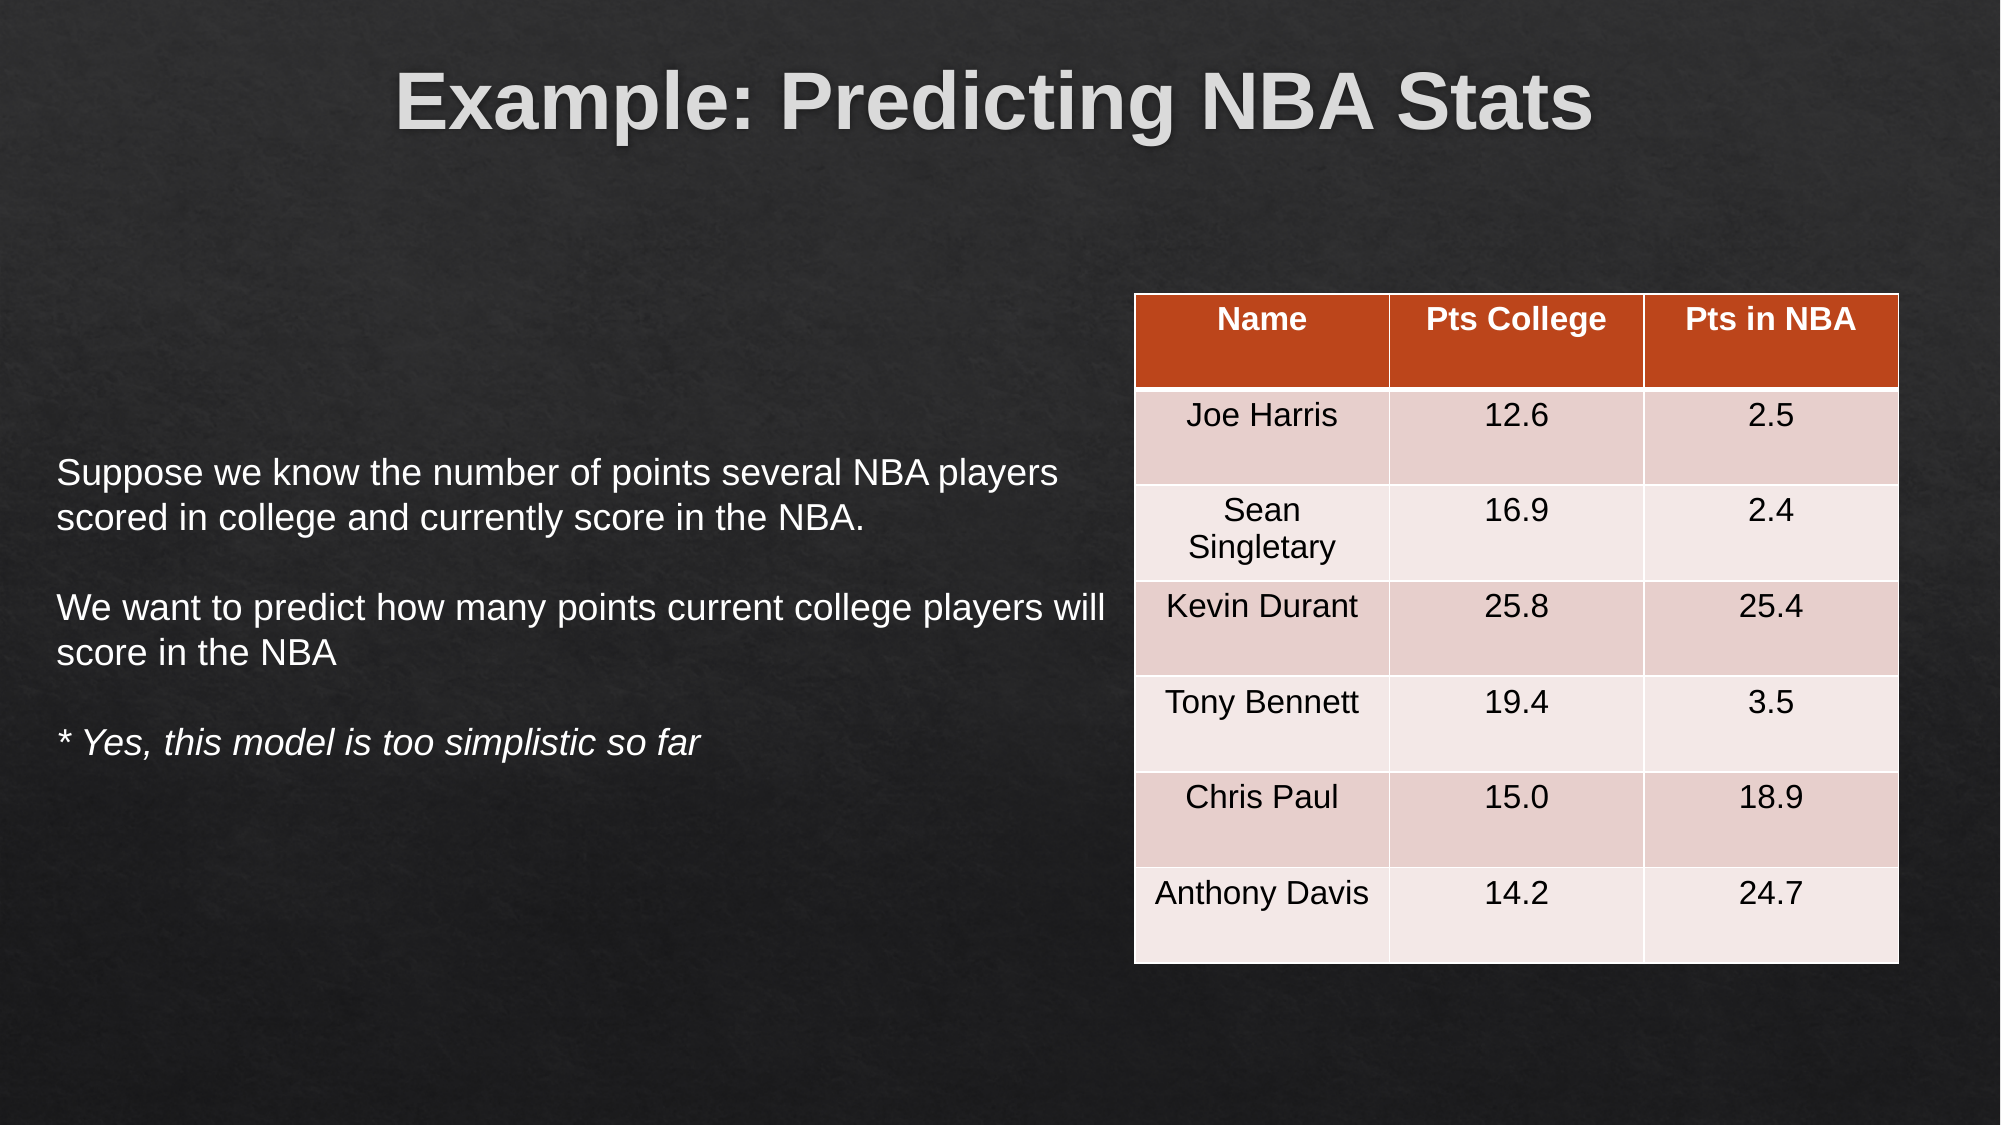

Example: Predicting NBA Stats
| Name | Pts College | Pts in NBA |
| --- | --- | --- |
| Joe Harris | 12.6 | 2.5 |
| Sean Singletary | 16.9 | 2.4 |
| Kevin Durant | 25.8 | 25.4 |
| Tony Bennett | 19.4 | 3.5 |
| Chris Paul | 15.0 | 18.9 |
| Anthony Davis | 14.2 | 24.7 |
Suppose we know the number of points several NBA players scored in college and currently score in the NBA.

We want to predict how many points current college players will score in the NBA

* Yes, this model is too simplistic so far